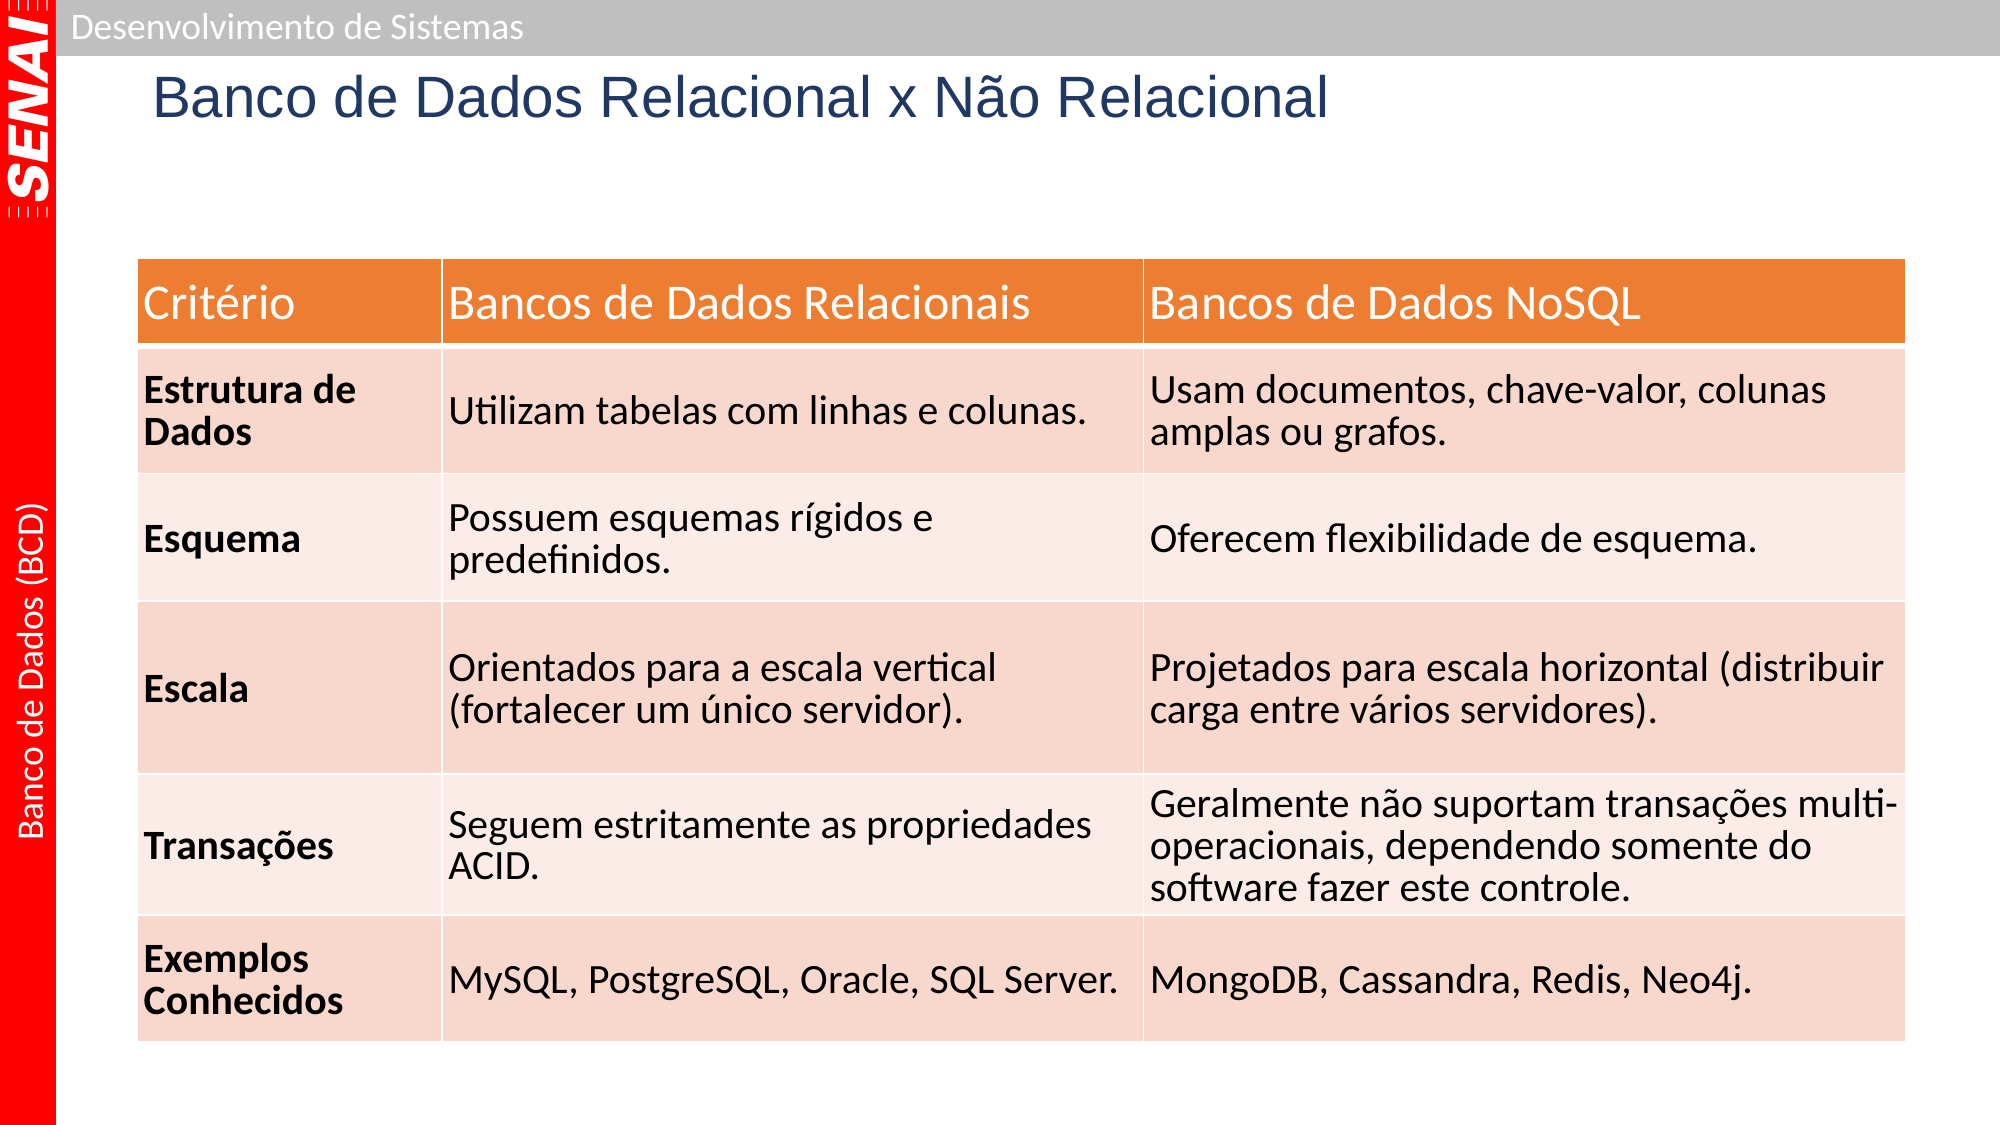

# Banco de Dados Relacional x Não Relacional

| Critério | Bancos de Dados Relacionais | Bancos de Dados NoSQL |
| --- | --- | --- |
| Estrutura de Dados | Utilizam tabelas com linhas e colunas. | Usam documentos, chave-valor, colunas amplas ou grafos. |
| Esquema | Possuem esquemas rígidos e predefinidos. | Oferecem flexibilidade de esquema. |
| Escala | Orientados para a escala vertical (fortalecer um único servidor). | Projetados para escala horizontal (distribuir carga entre vários servidores). |
| Transações | Seguem estritamente as propriedades ACID. | Geralmente não suportam transações multi-operacionais, dependendo somente do software fazer este controle. |
| Exemplos Conhecidos | MySQL, PostgreSQL, Oracle, SQL Server. | MongoDB, Cassandra, Redis, Neo4j. |